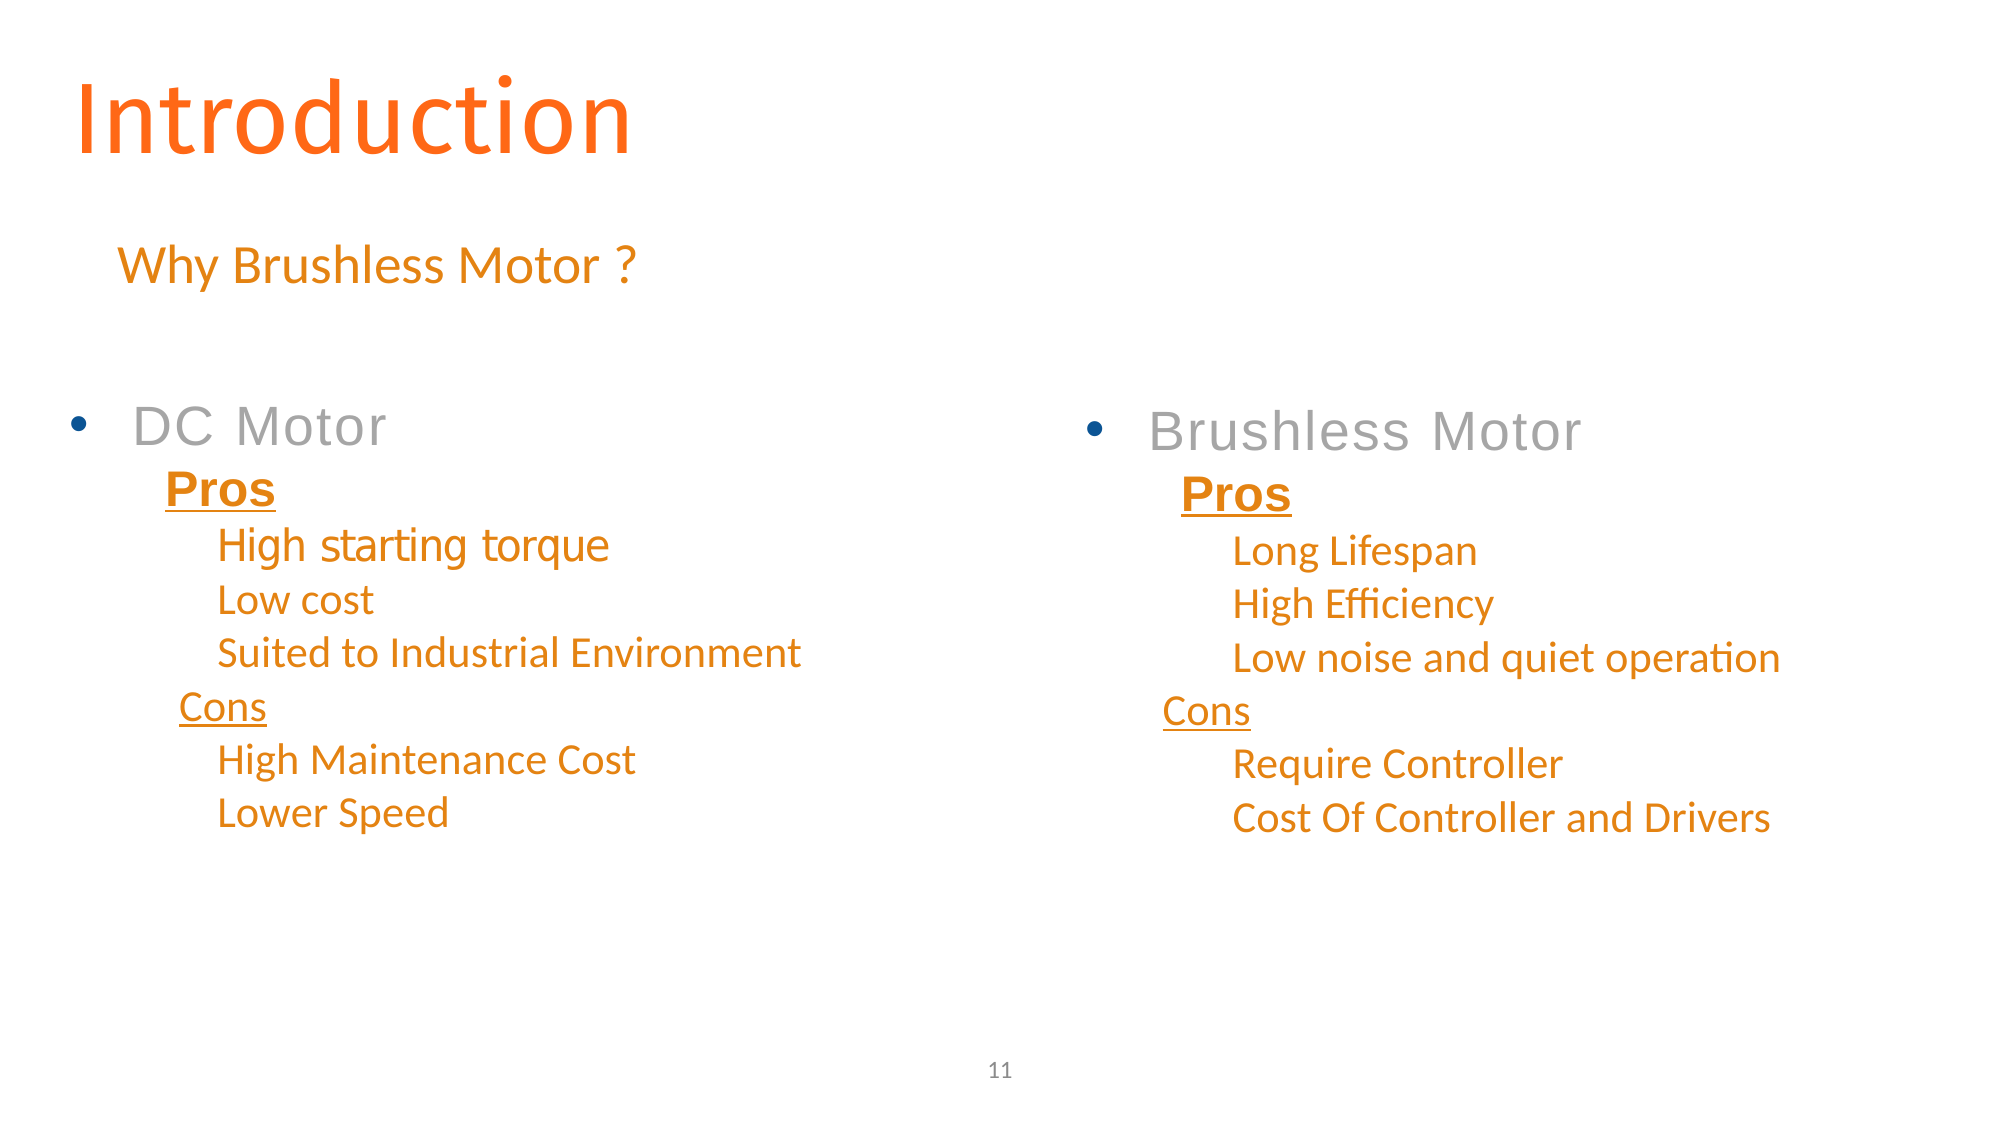

Introduction
Why Brushless Motor ?
DC Motor
       Pros
	High starting torque
	Low cost
	Suited to Industrial Environment
        Cons
	High Maintenance Cost
	Lower Speed

Brushless Motor
       Pros
	Long Lifespan
	High Efficiency
	Low noise and quiet operation
        Cons
	Require Controller
	Cost Of Controller and Drivers
11